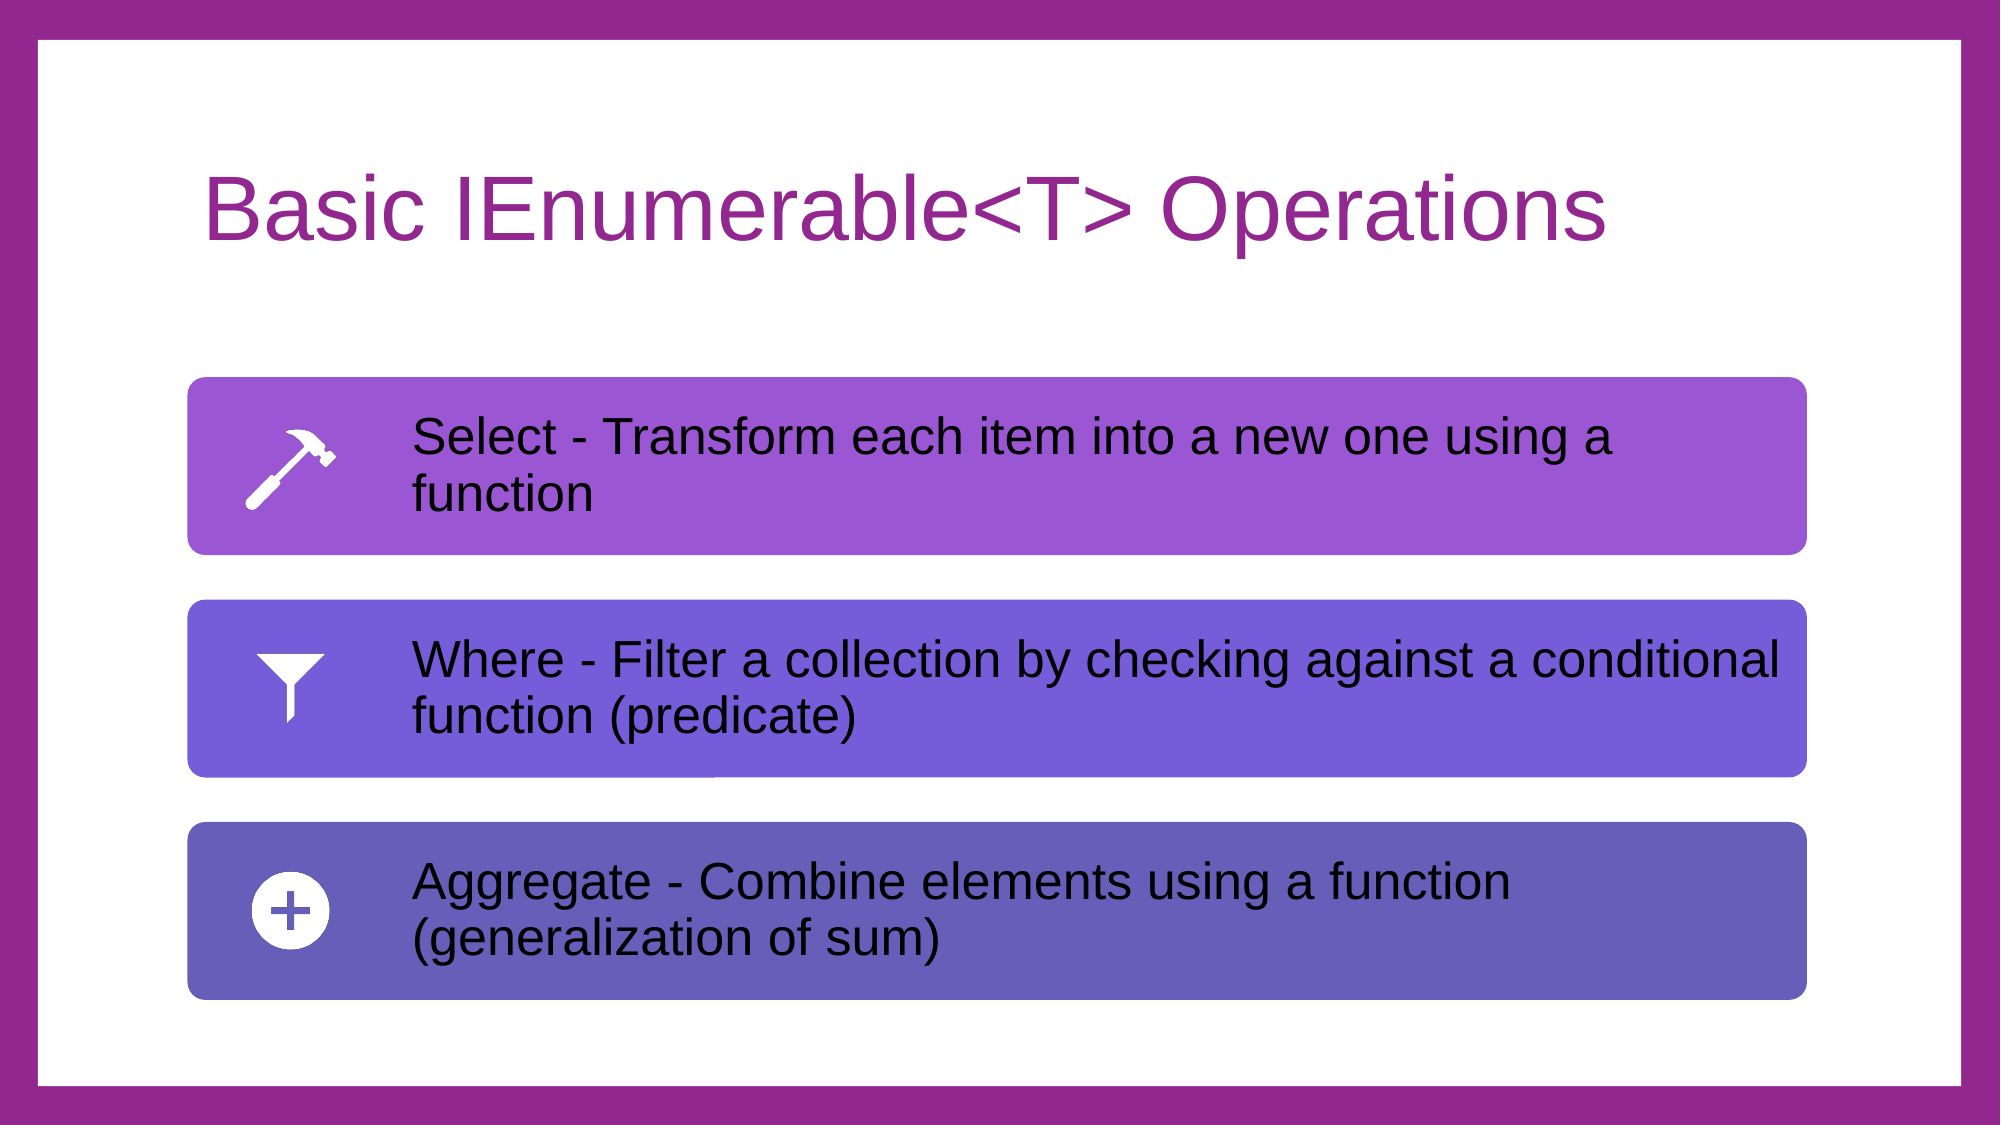

# Basic IEnumerable<T> Operations
Select - Transform each item into a new one using a function
Where - Filter a collection by checking against a conditional function (predicate)
Aggregate - Combine elements using a function (generalization of sum)